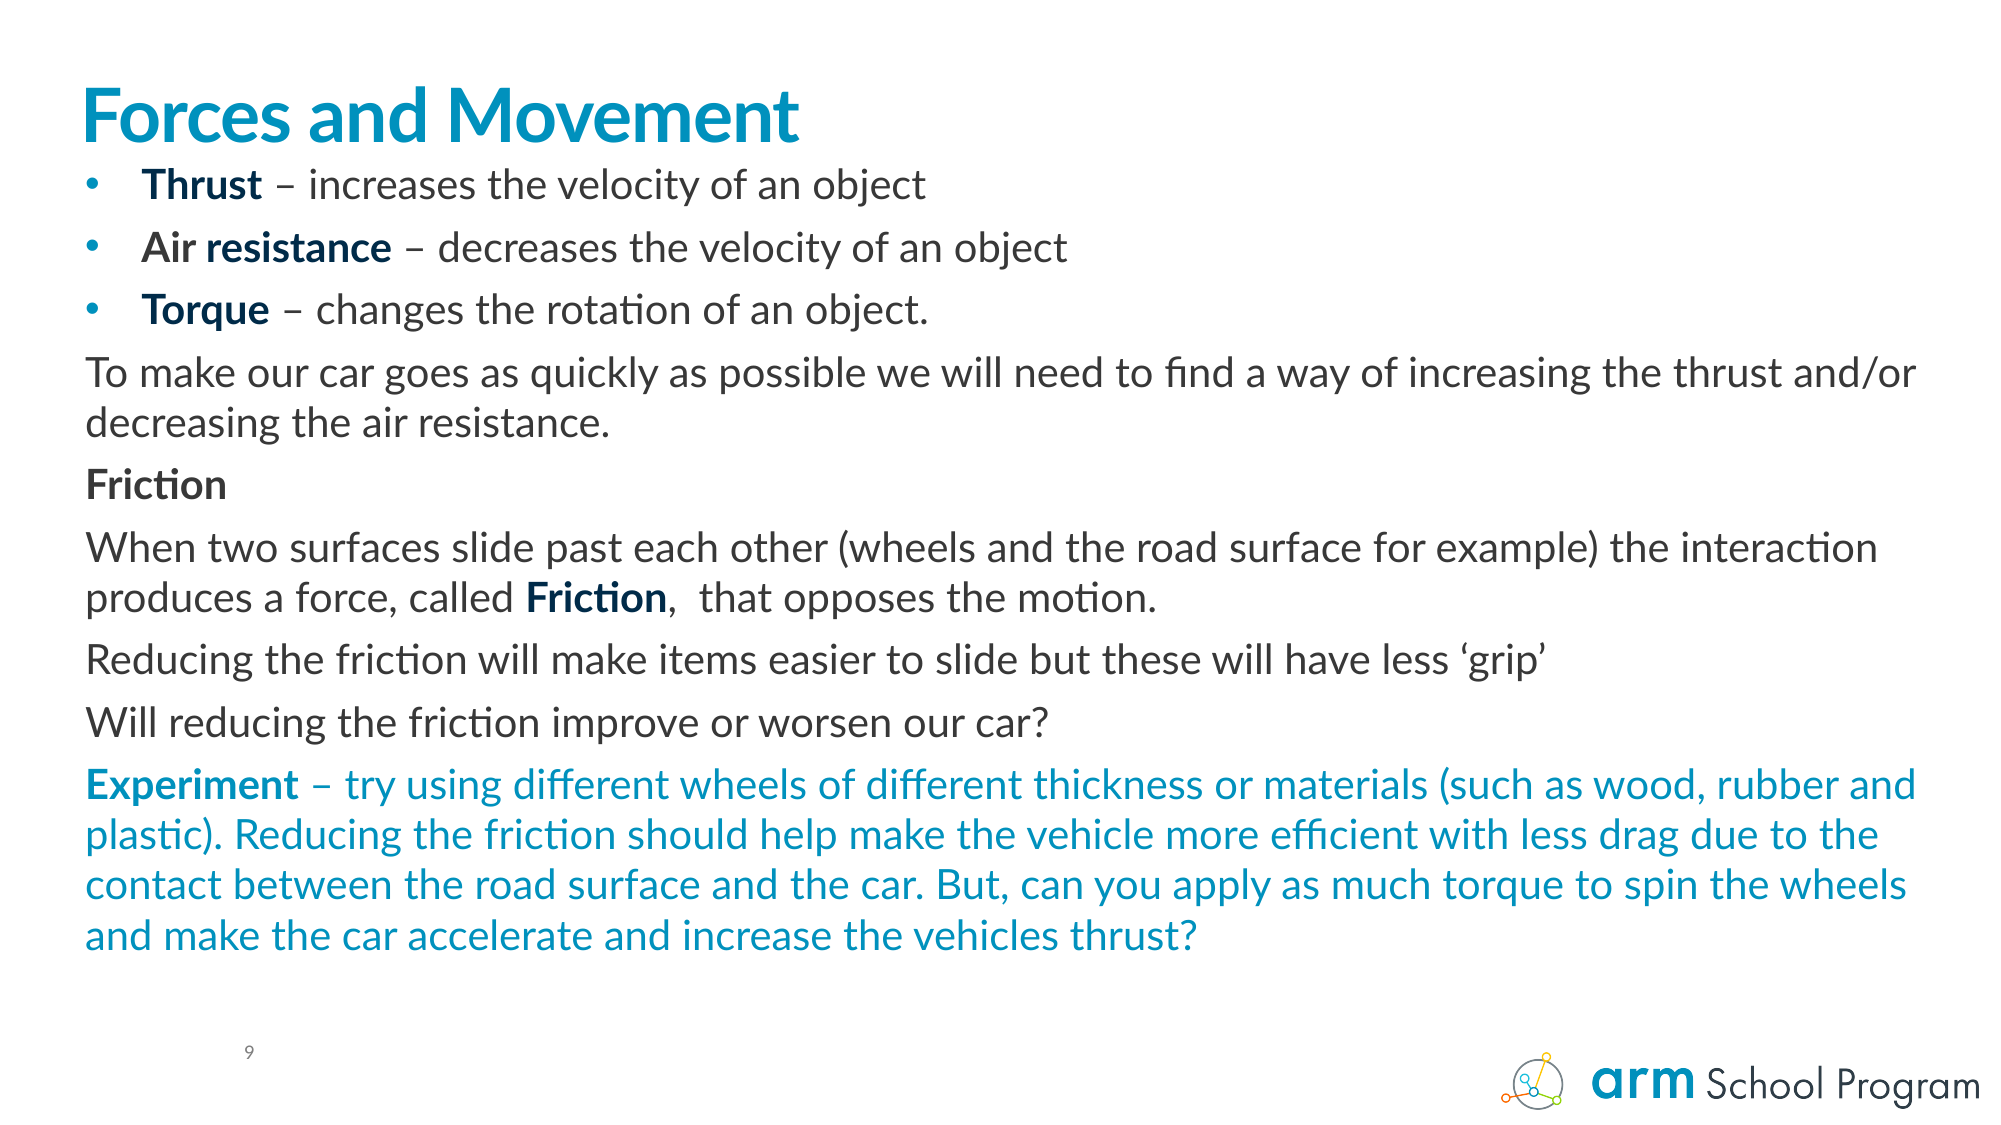

# Forces and Movement
Thrust – increases the velocity of an object
Air resistance – decreases the velocity of an object
Torque – changes the rotation of an object.
To make our car goes as quickly as possible we will need to find a way of increasing the thrust and/or decreasing the air resistance.
Friction
When two surfaces slide past each other (wheels and the road surface for example) the interaction produces a force, called Friction,  that opposes the motion.
Reducing the friction will make items easier to slide but these will have less ‘grip’
Will reducing the friction improve or worsen our car?
Experiment – try using different wheels of different thickness or materials (such as wood, rubber and plastic). Reducing the friction should help make the vehicle more efficient with less drag due to the contact between the road surface and the car. But, can you apply as much torque to spin the wheels and make the car accelerate and increase the vehicles thrust?